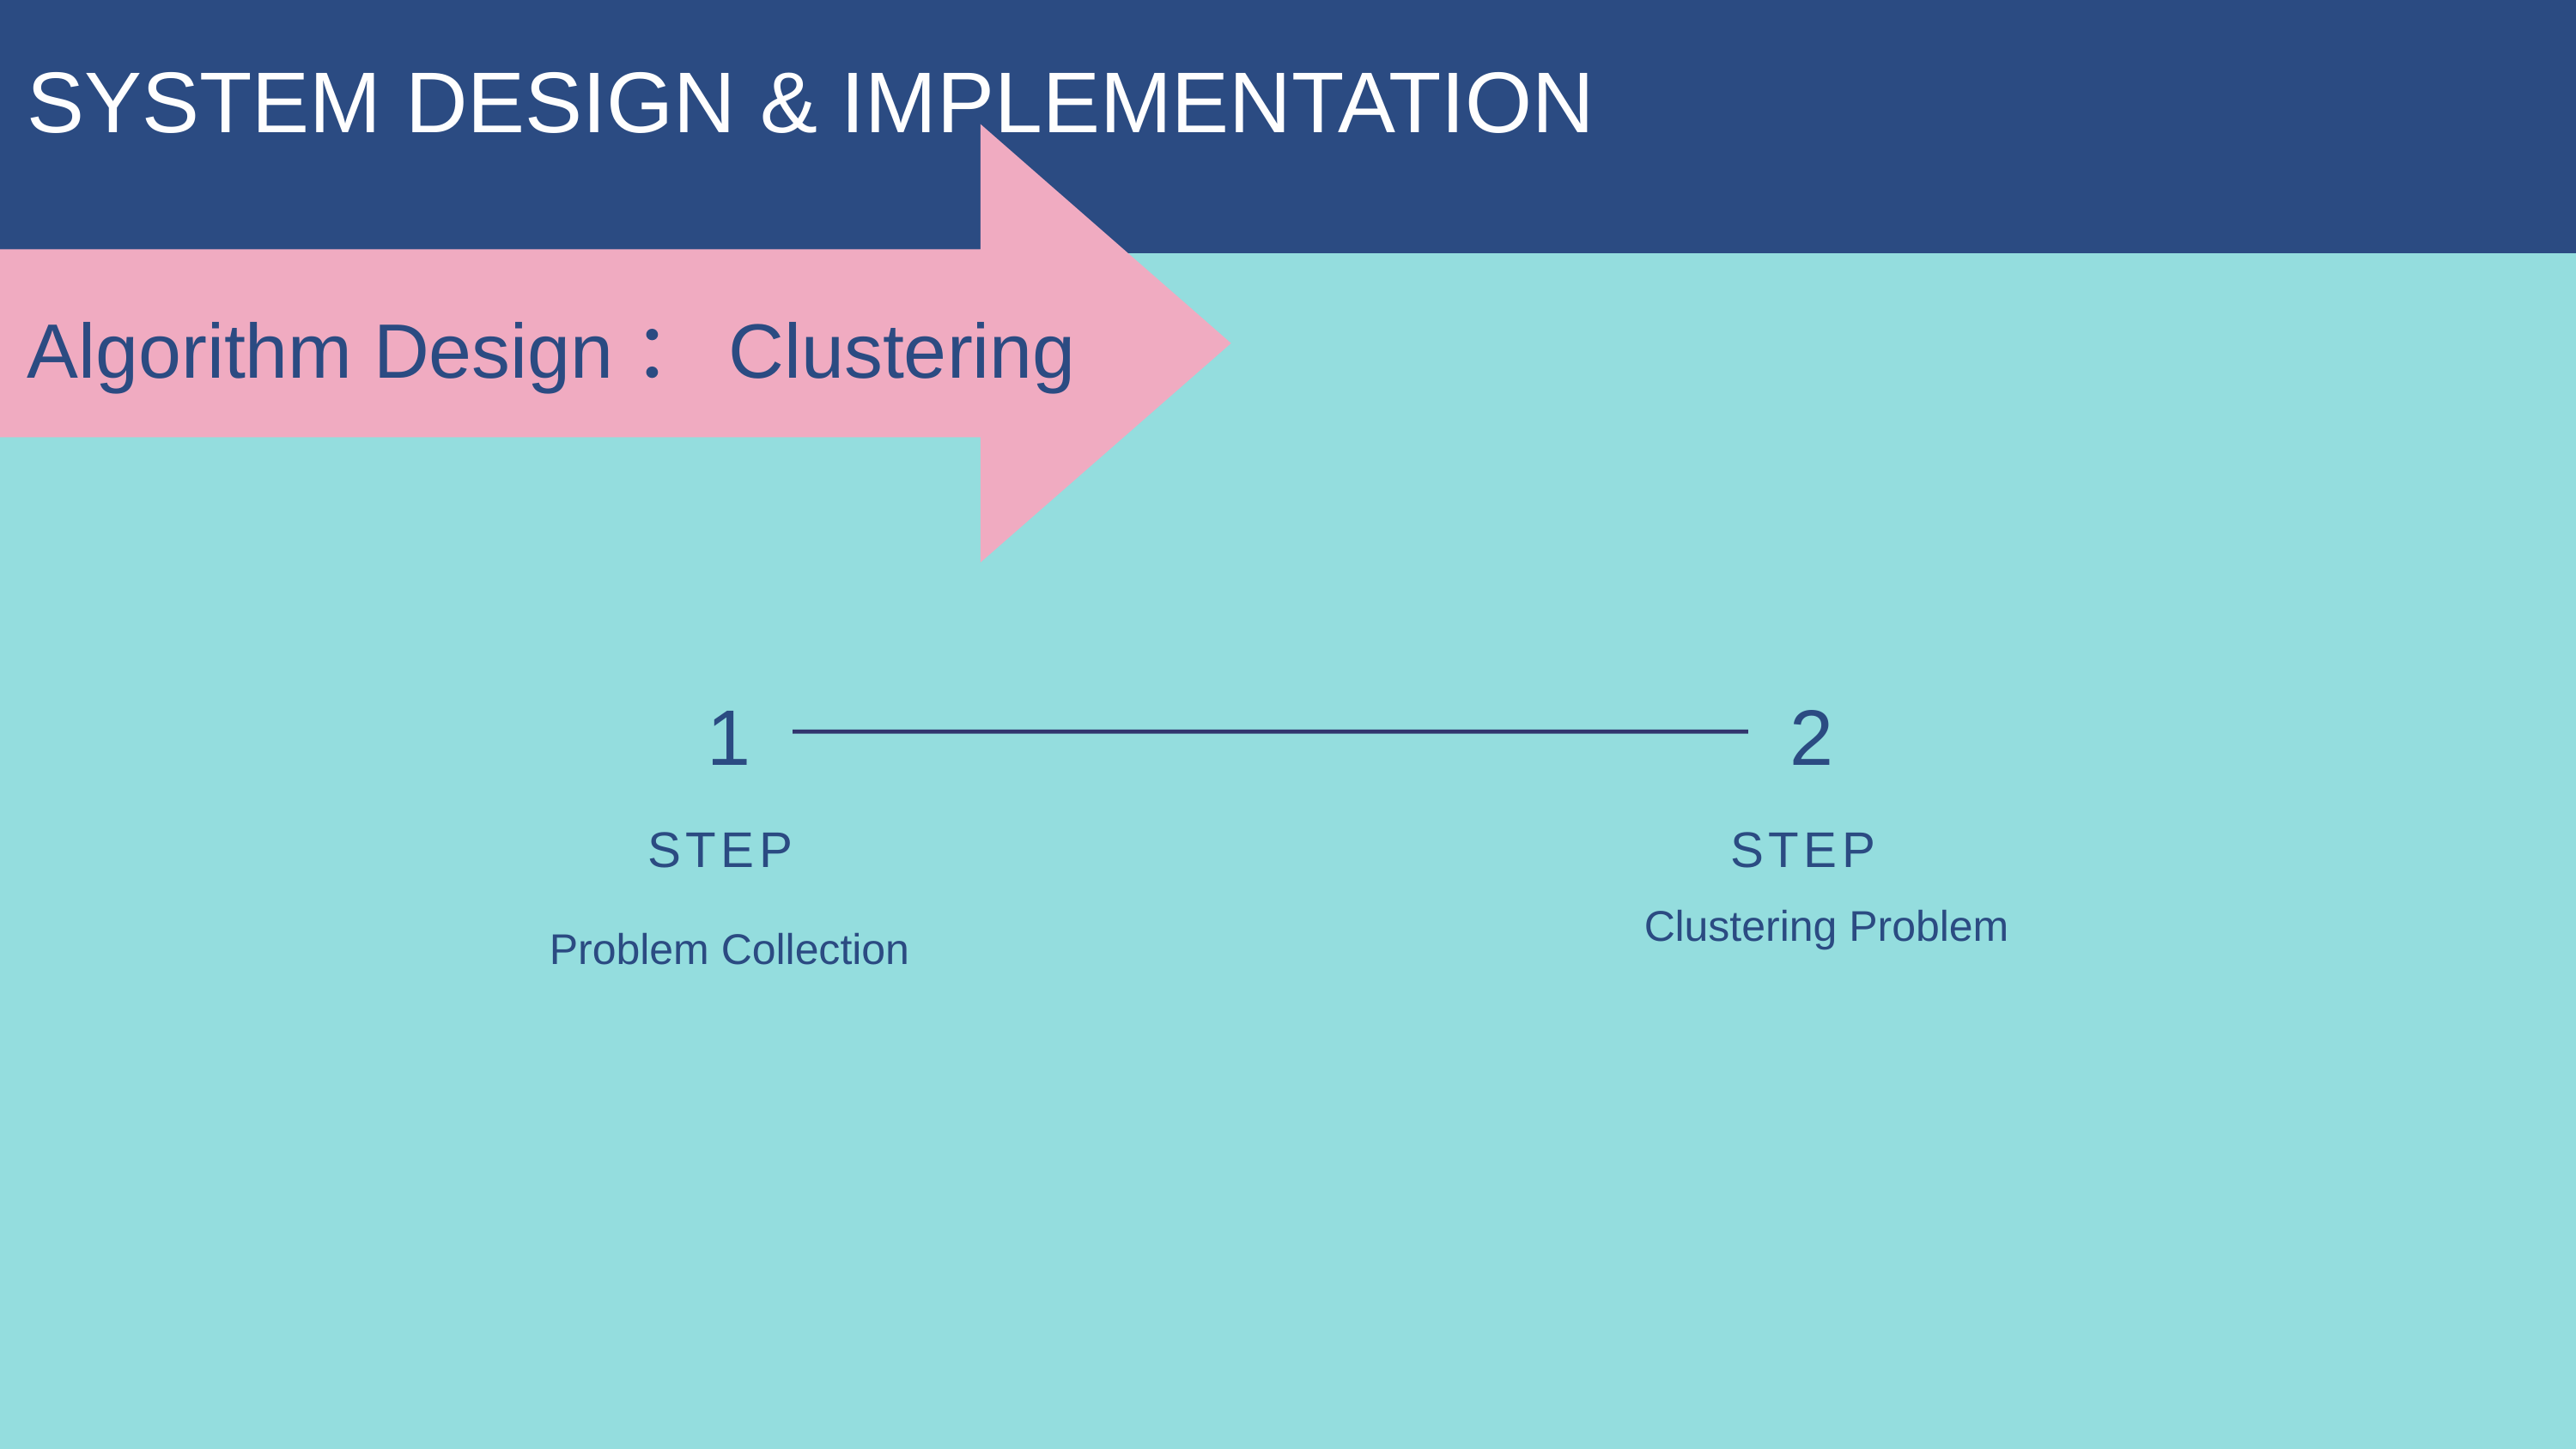

SYSTEM DESIGN & IMPLEMENTATION

Algorithm Design：Clustering

1

2

STEP
STEP
Clustering Problem
Problem Collection